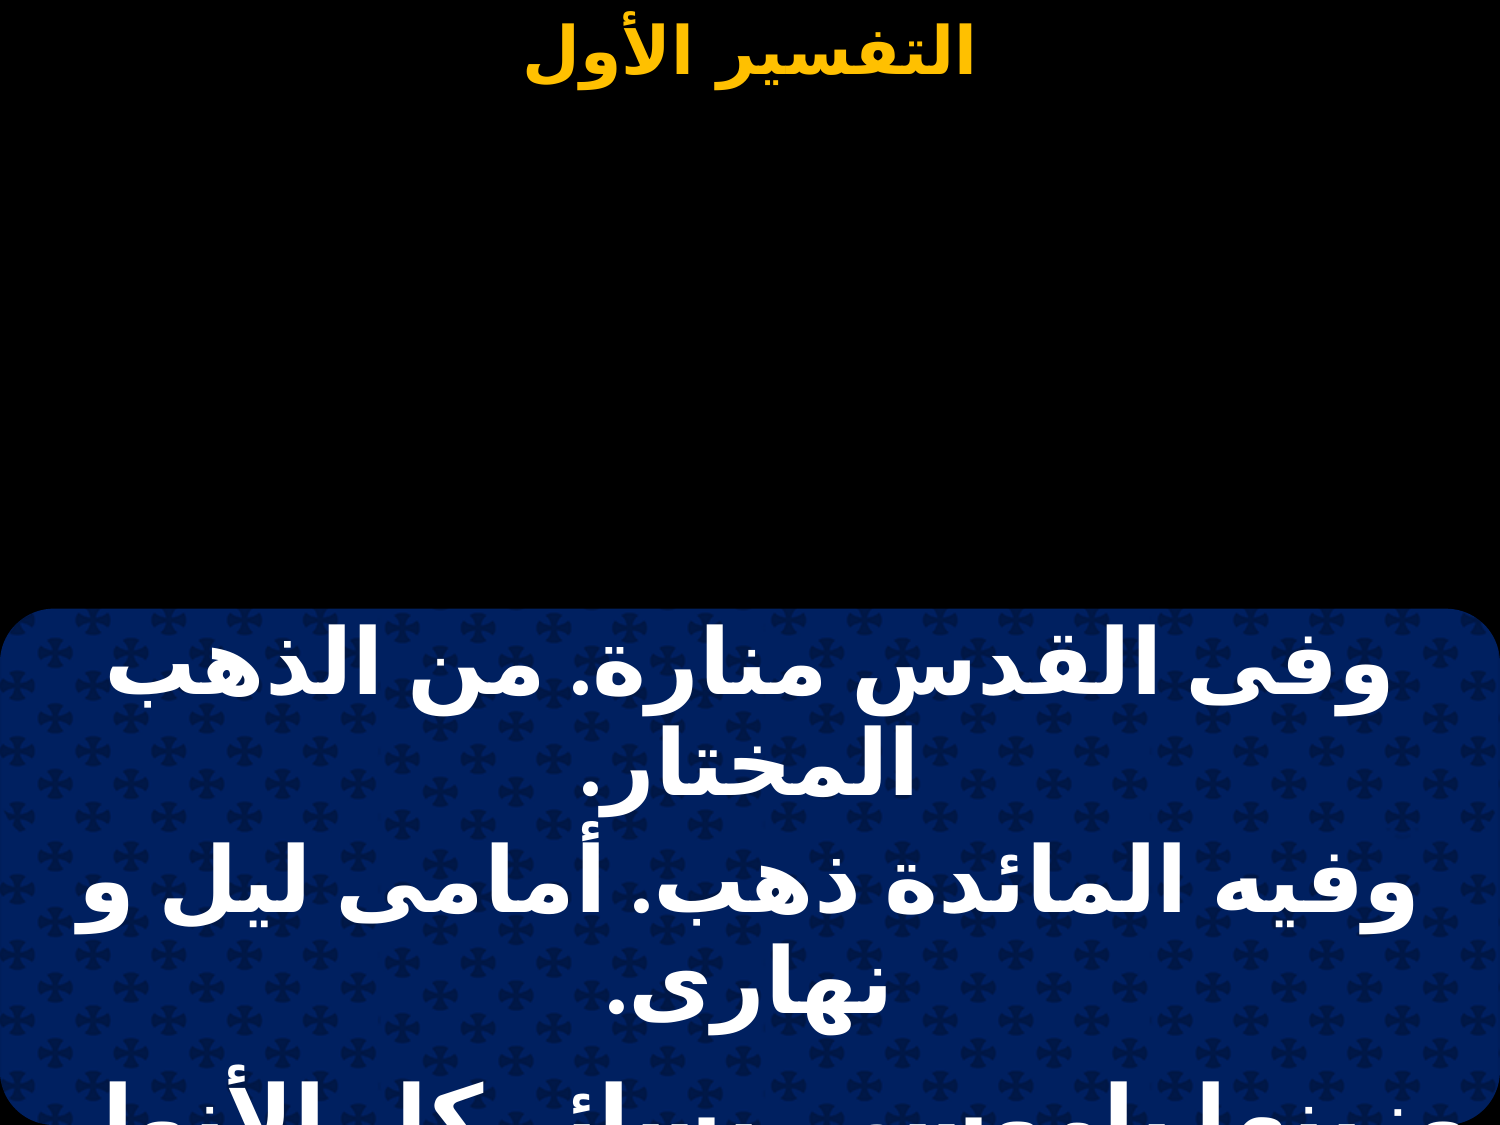

#
| وفى القدس منارة. من الذهب المختار. |
| --- |
| وفيه المائدة ذهب. أمامى ليل و نهارى. |
|  |
| وزينها ياموسى. بسائر كل الأنوار. |
| واجعل فيها أيضاً. سبع سرج ينيرون. |